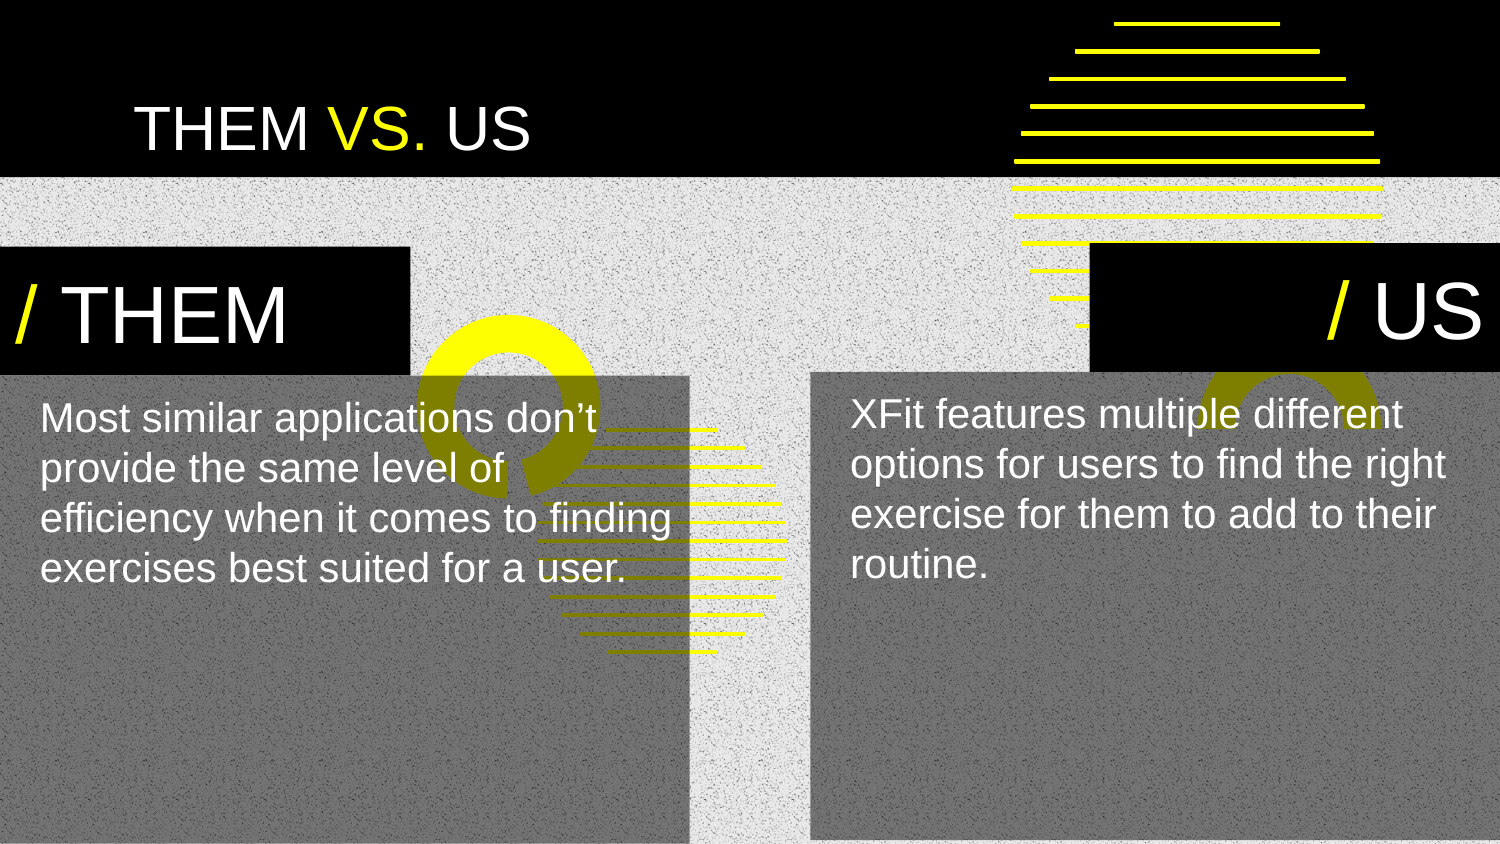

# THEM VS. US
/ US
/ THEM
XFit features multiple different options for users to find the right exercise for them to add to their routine.
Most similar applications don’t provide the same level of efficiency when it comes to finding exercises best suited for a user.